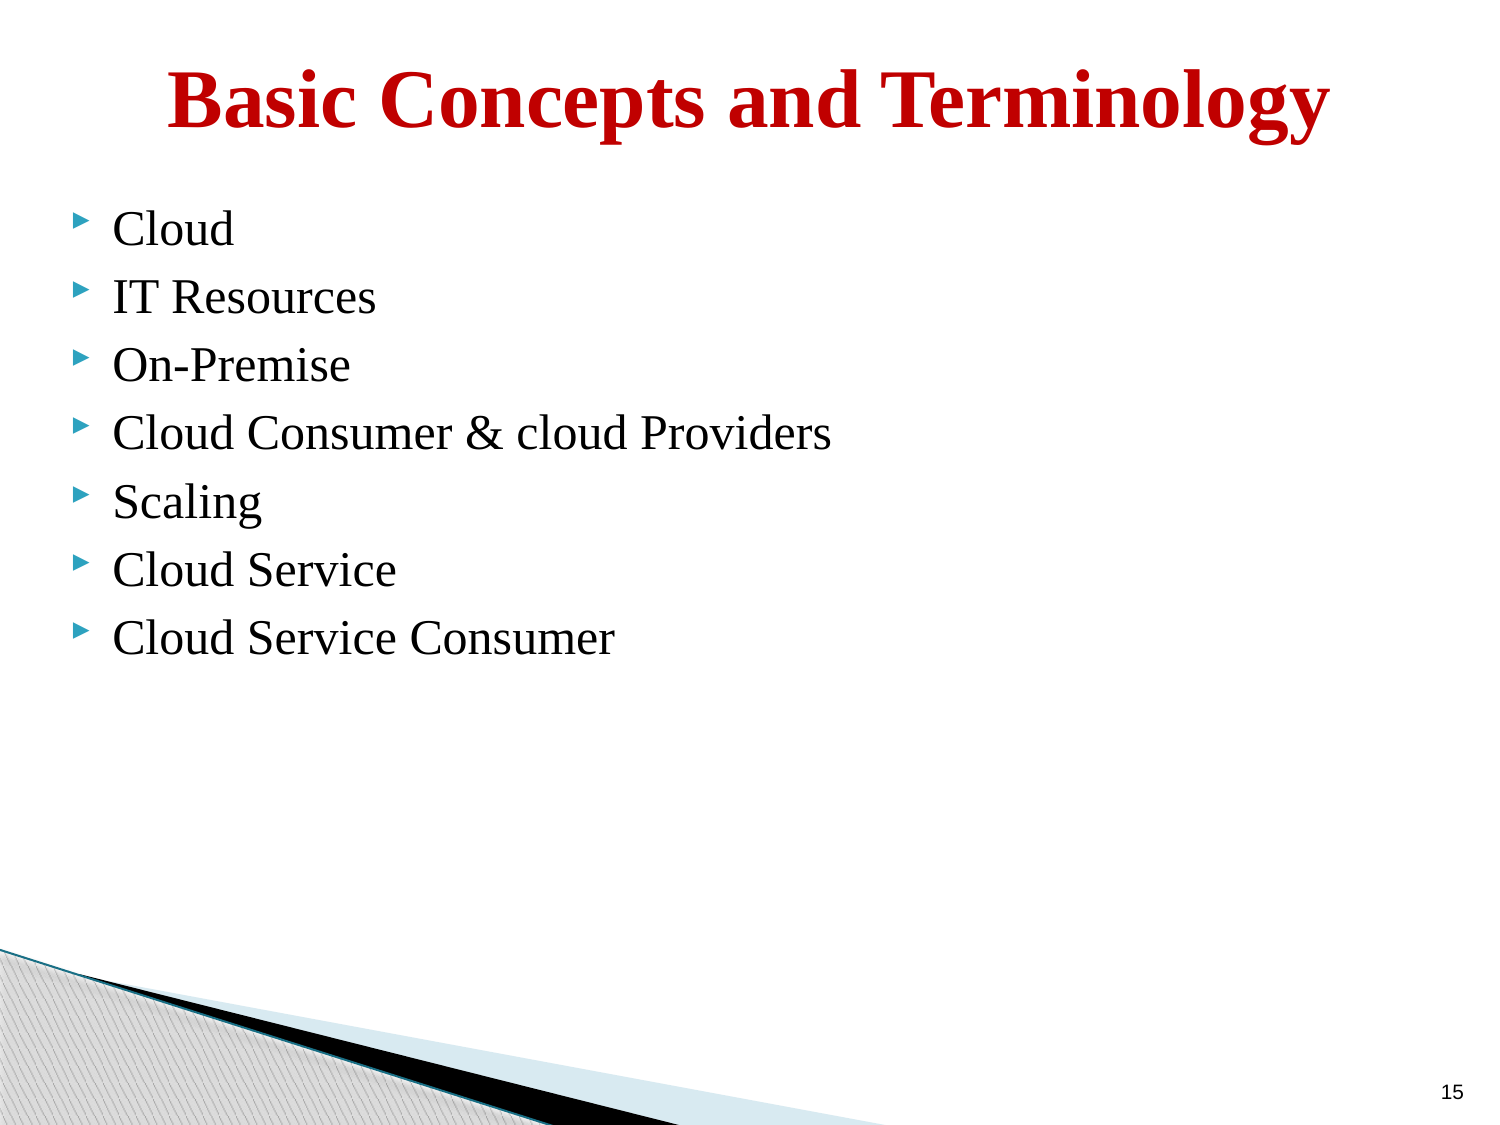

# Basic Concepts and Terminology
Cloud
IT Resources
On-Premise
Cloud Consumer & cloud Providers
Scaling
Cloud Service
Cloud Service Consumer
15